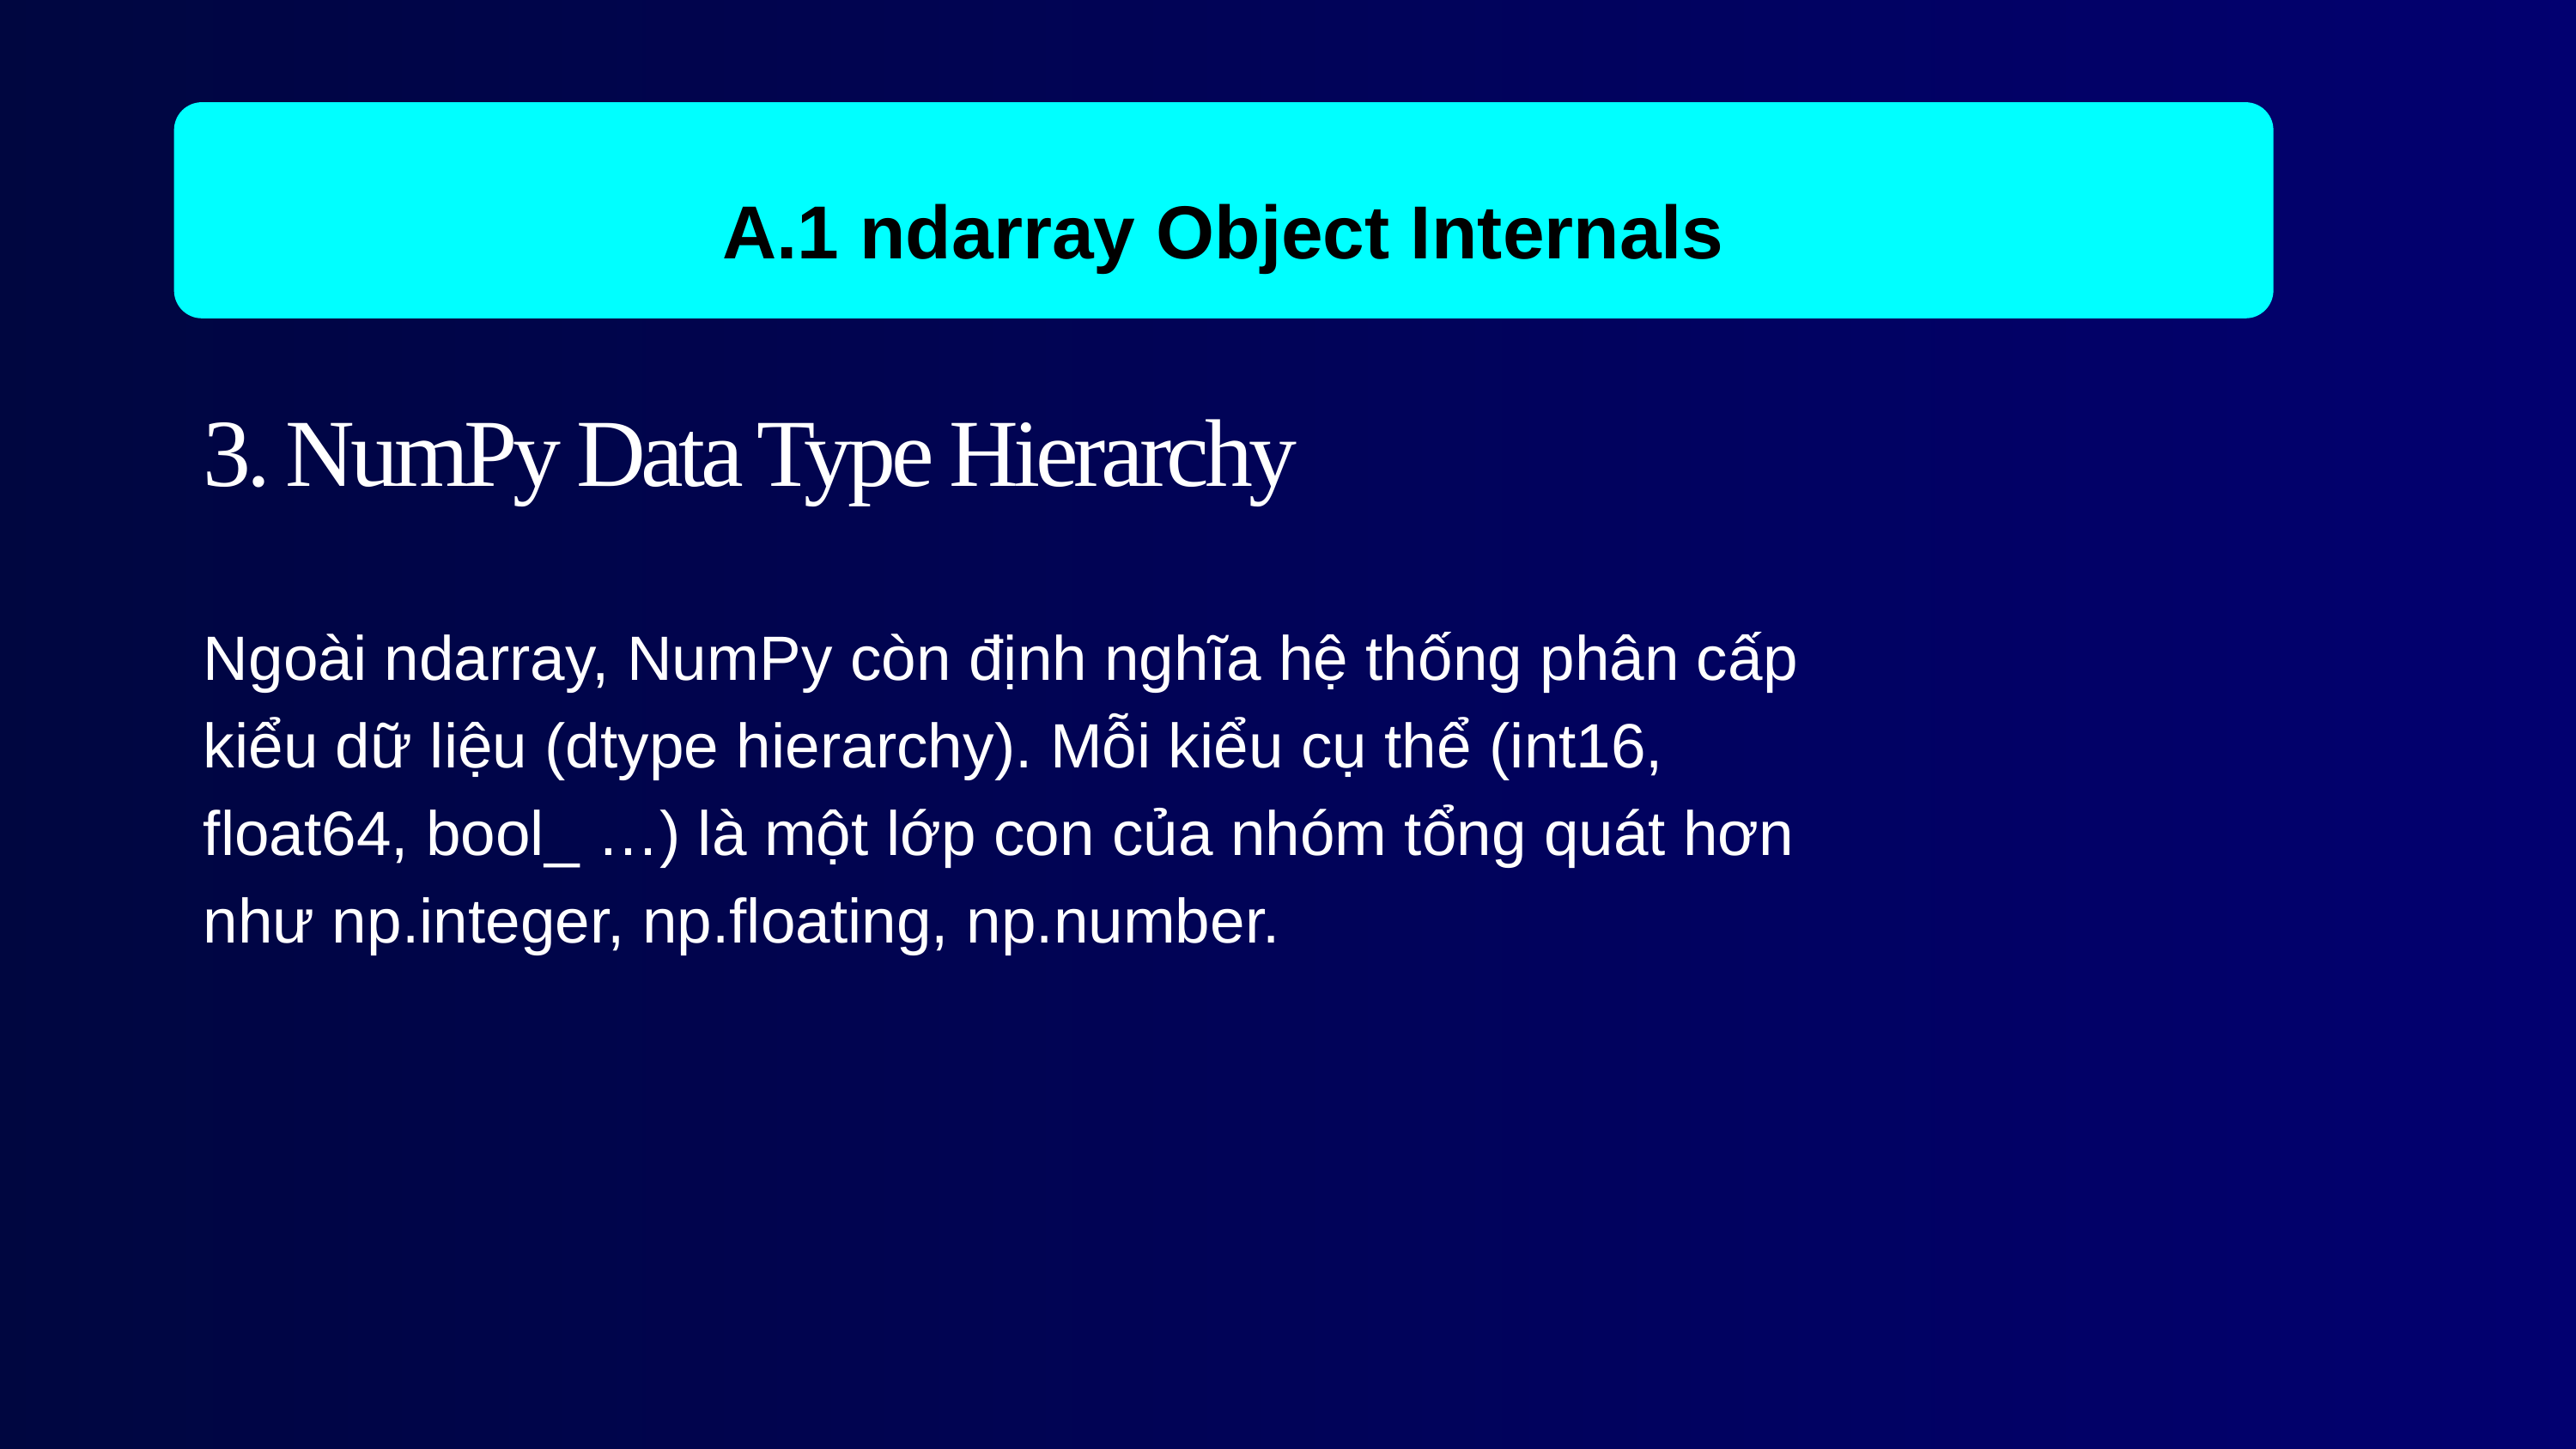

A.1 ndarray Object Internals

3. NumPy Data Type Hierarchy
Ngoài ndarray, NumPy còn định nghĩa hệ thống phân cấp kiểu dữ liệu (dtype hierarchy). Mỗi kiểu cụ thể (int16, float64, bool_ …) là một lớp con của nhóm tổng quát hơn như np.integer, np.floating, np.number.